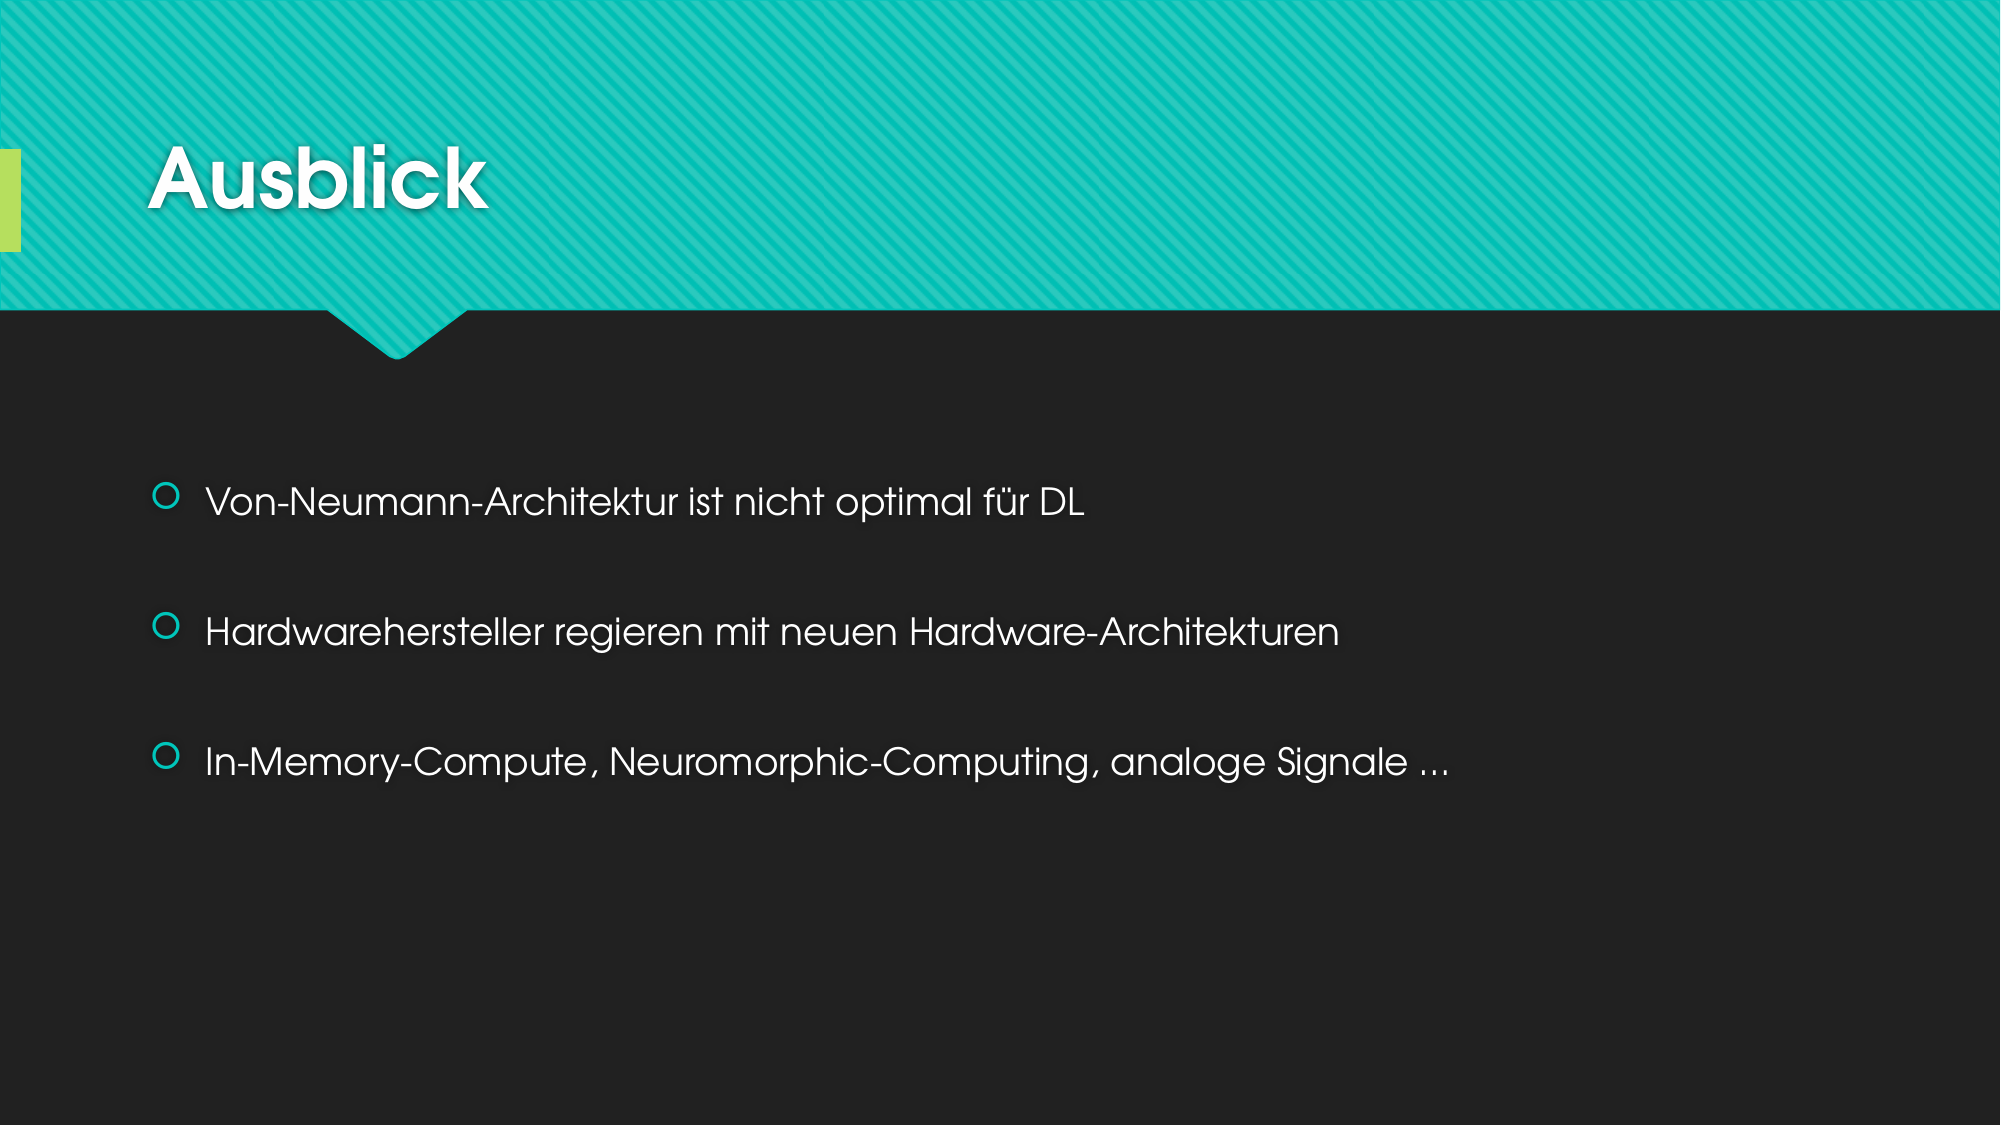

# Ausblick
Von-Neumann-Architektur ist nicht optimal für DL

Hardwarehersteller regieren mit neuen Hardware-Architekturen

In-Memory-Compute, Neuromorphic-Computing, analoge Signale …